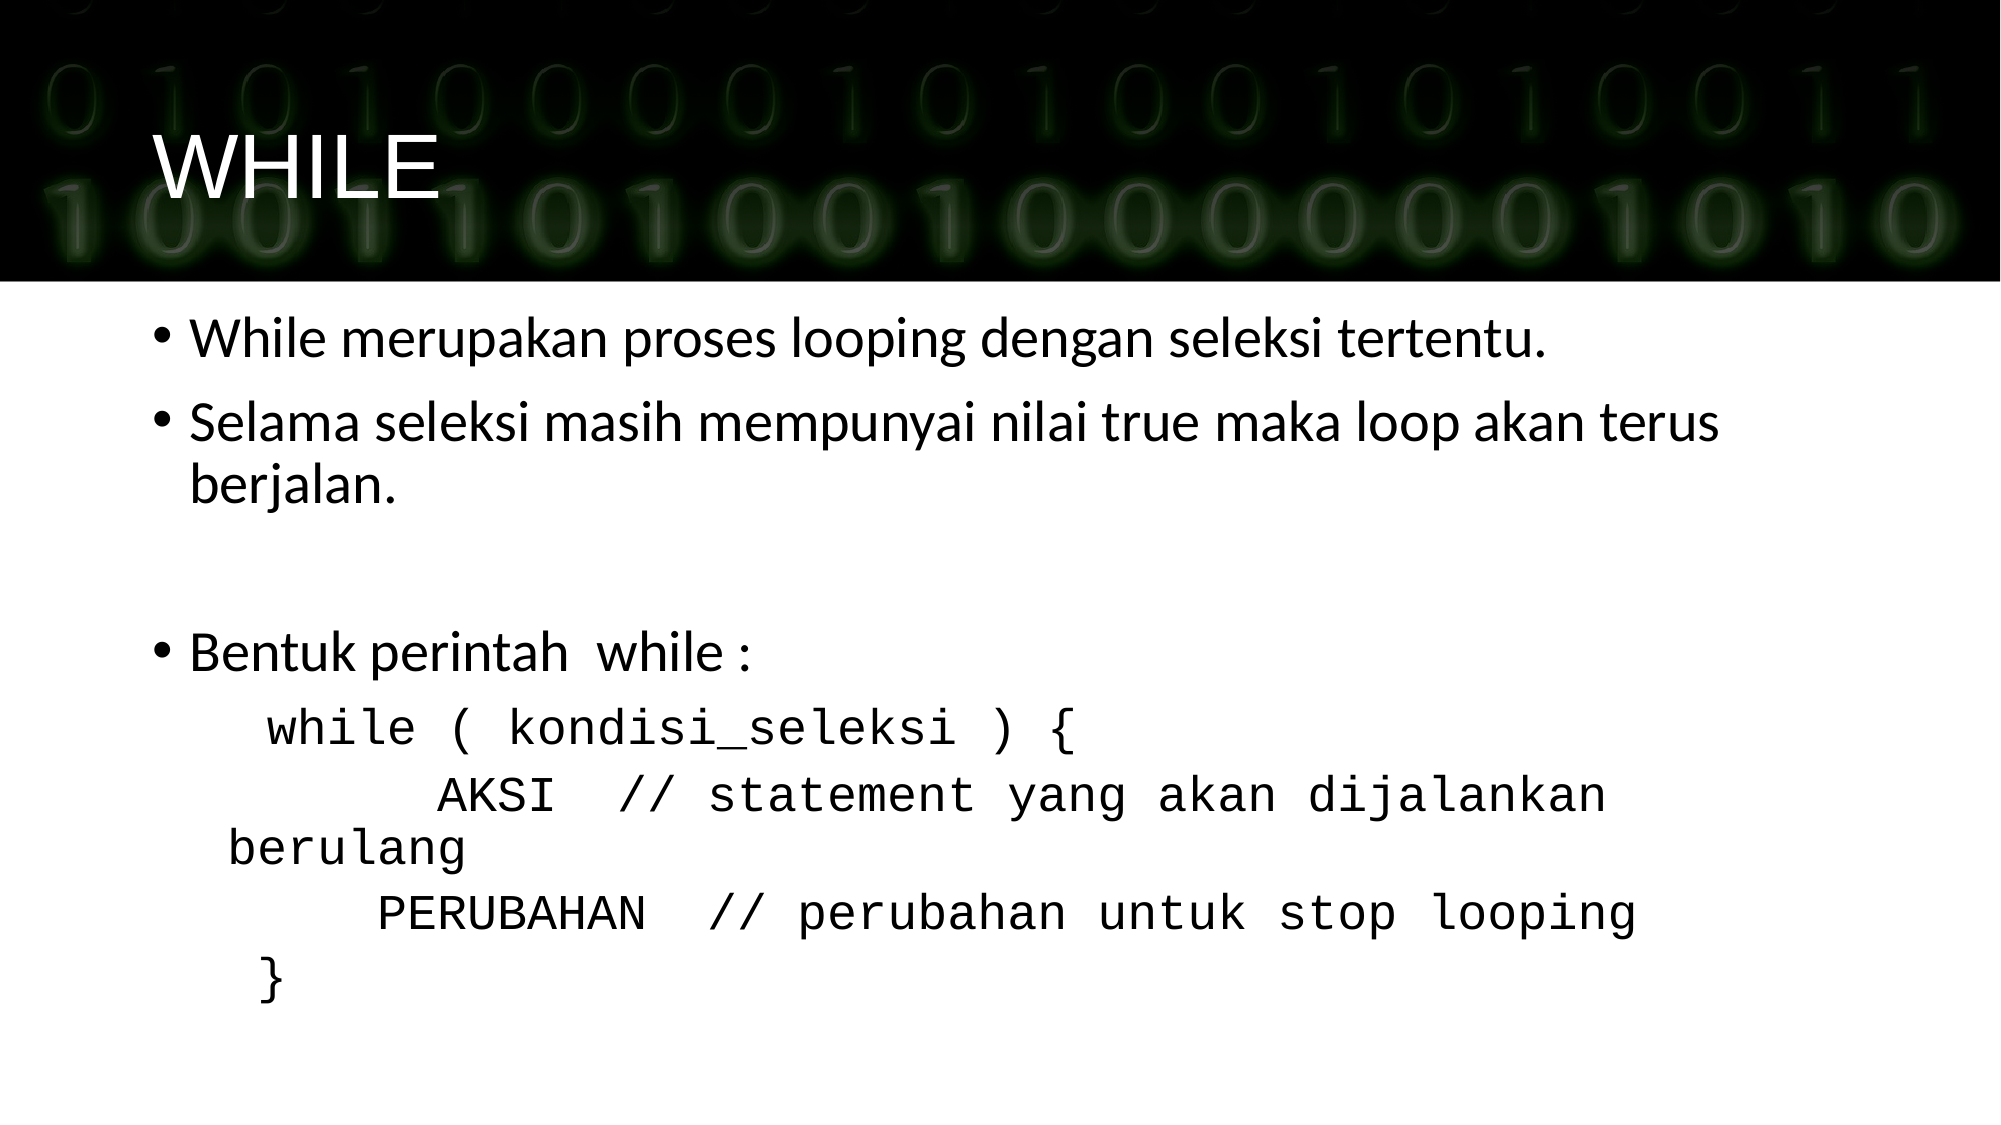

WHILE
While merupakan proses looping dengan seleksi tertentu.
Selama seleksi masih mempunyai nilai true maka loop akan terus berjalan.

Bentuk perintah  while :
   while ( kondisi_seleksi ) {
 	  AKSI  // statement yang akan dijalankan berulang
     PERUBAHAN  // perubahan untuk stop looping
 }